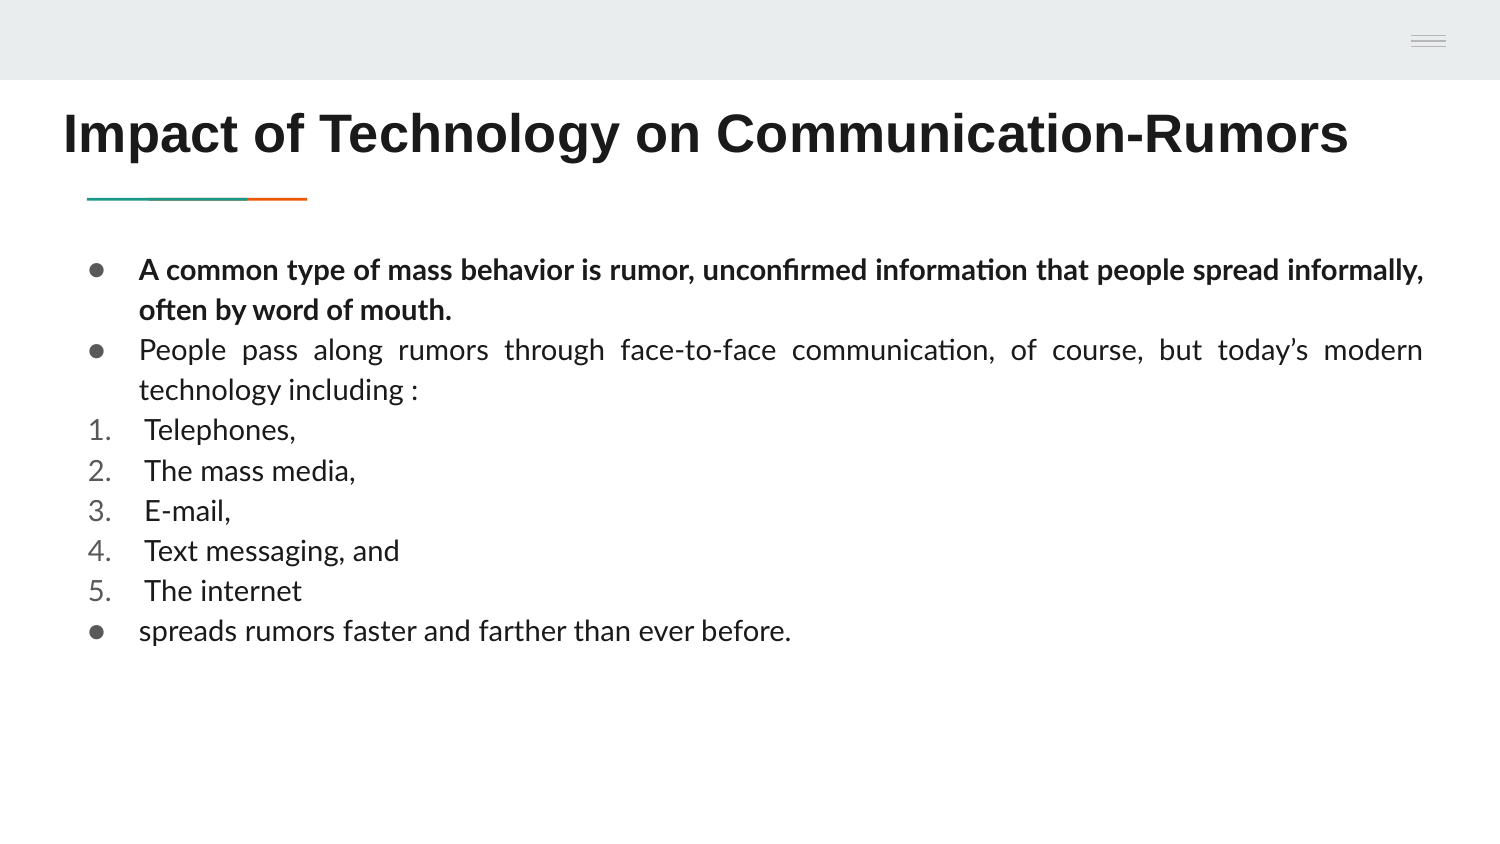

# Impact of Technology on Communication-Rumors
A common type of mass behavior is rumor, unconfirmed information that people spread informally, often by word of mouth.
People pass along rumors through face-to-face communication, of course, but today’s modern technology including :
Telephones,
The mass media,
E-mail,
Text messaging, and
The internet
spreads rumors faster and farther than ever before.